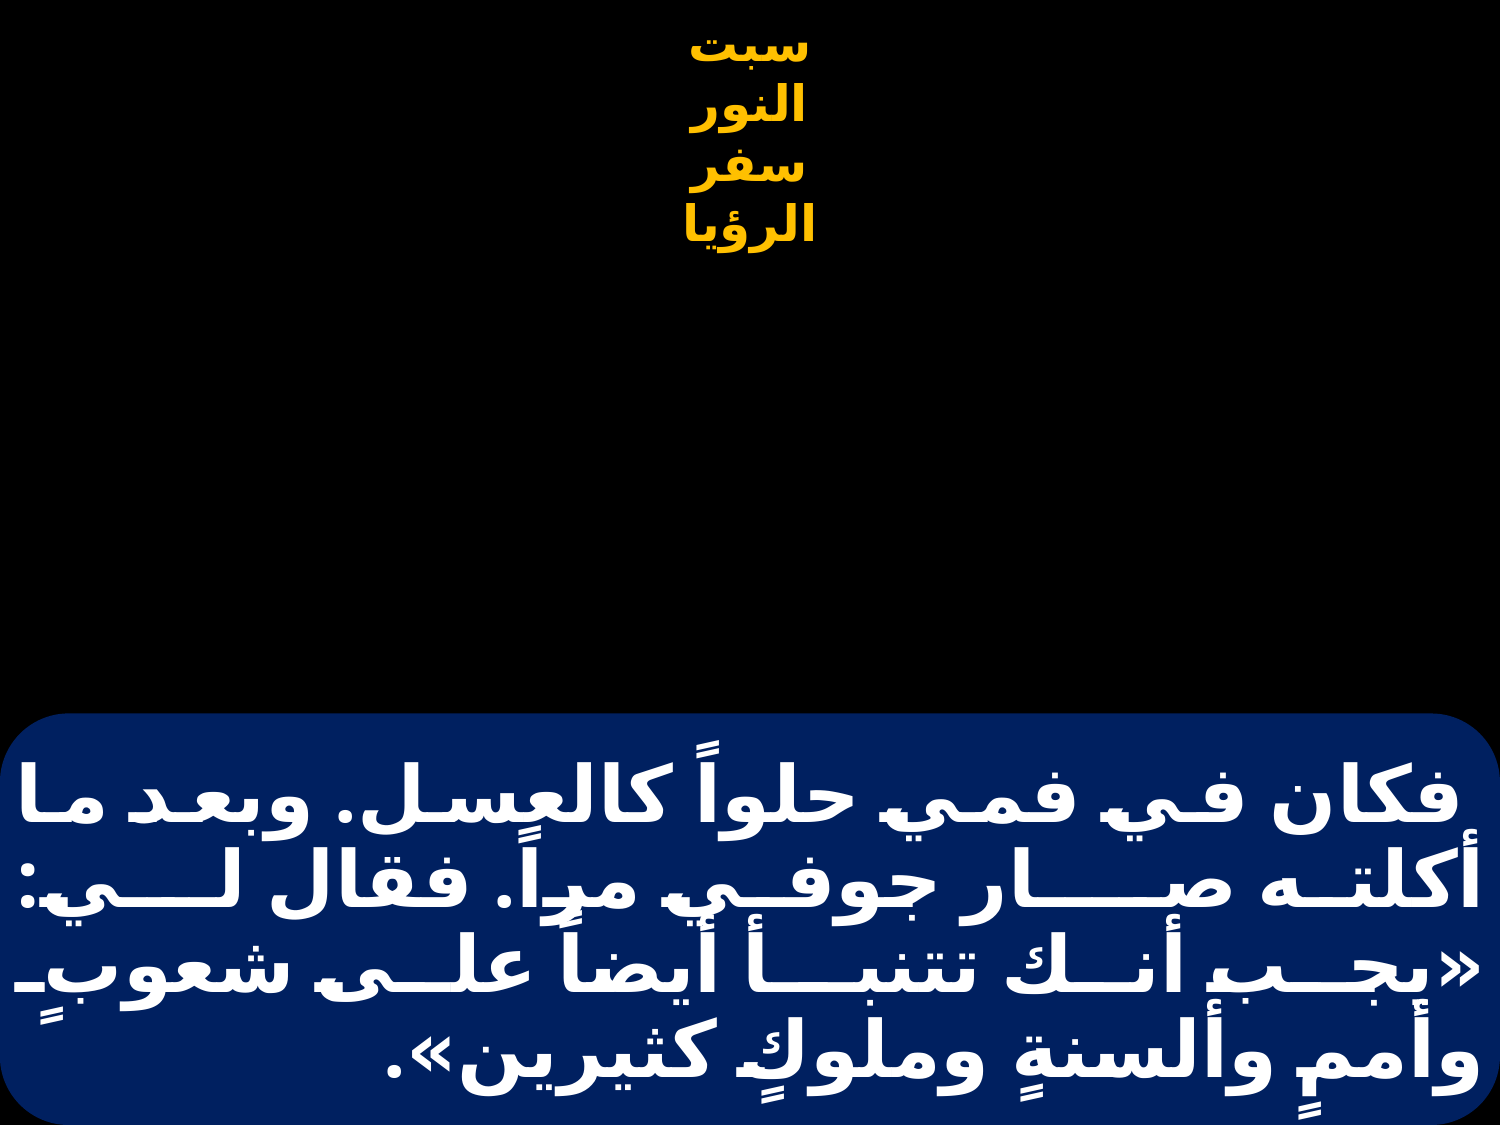

# فكان في فمي حلواً كالعسل. وبعد ما أكلته صـــار جوفي مراً. فقال لــي: «يجـب أنـك تتنبــأ أيضاً علـى شعوبٍ وأممٍ وألسنةٍ وملوكٍ كثيرين».